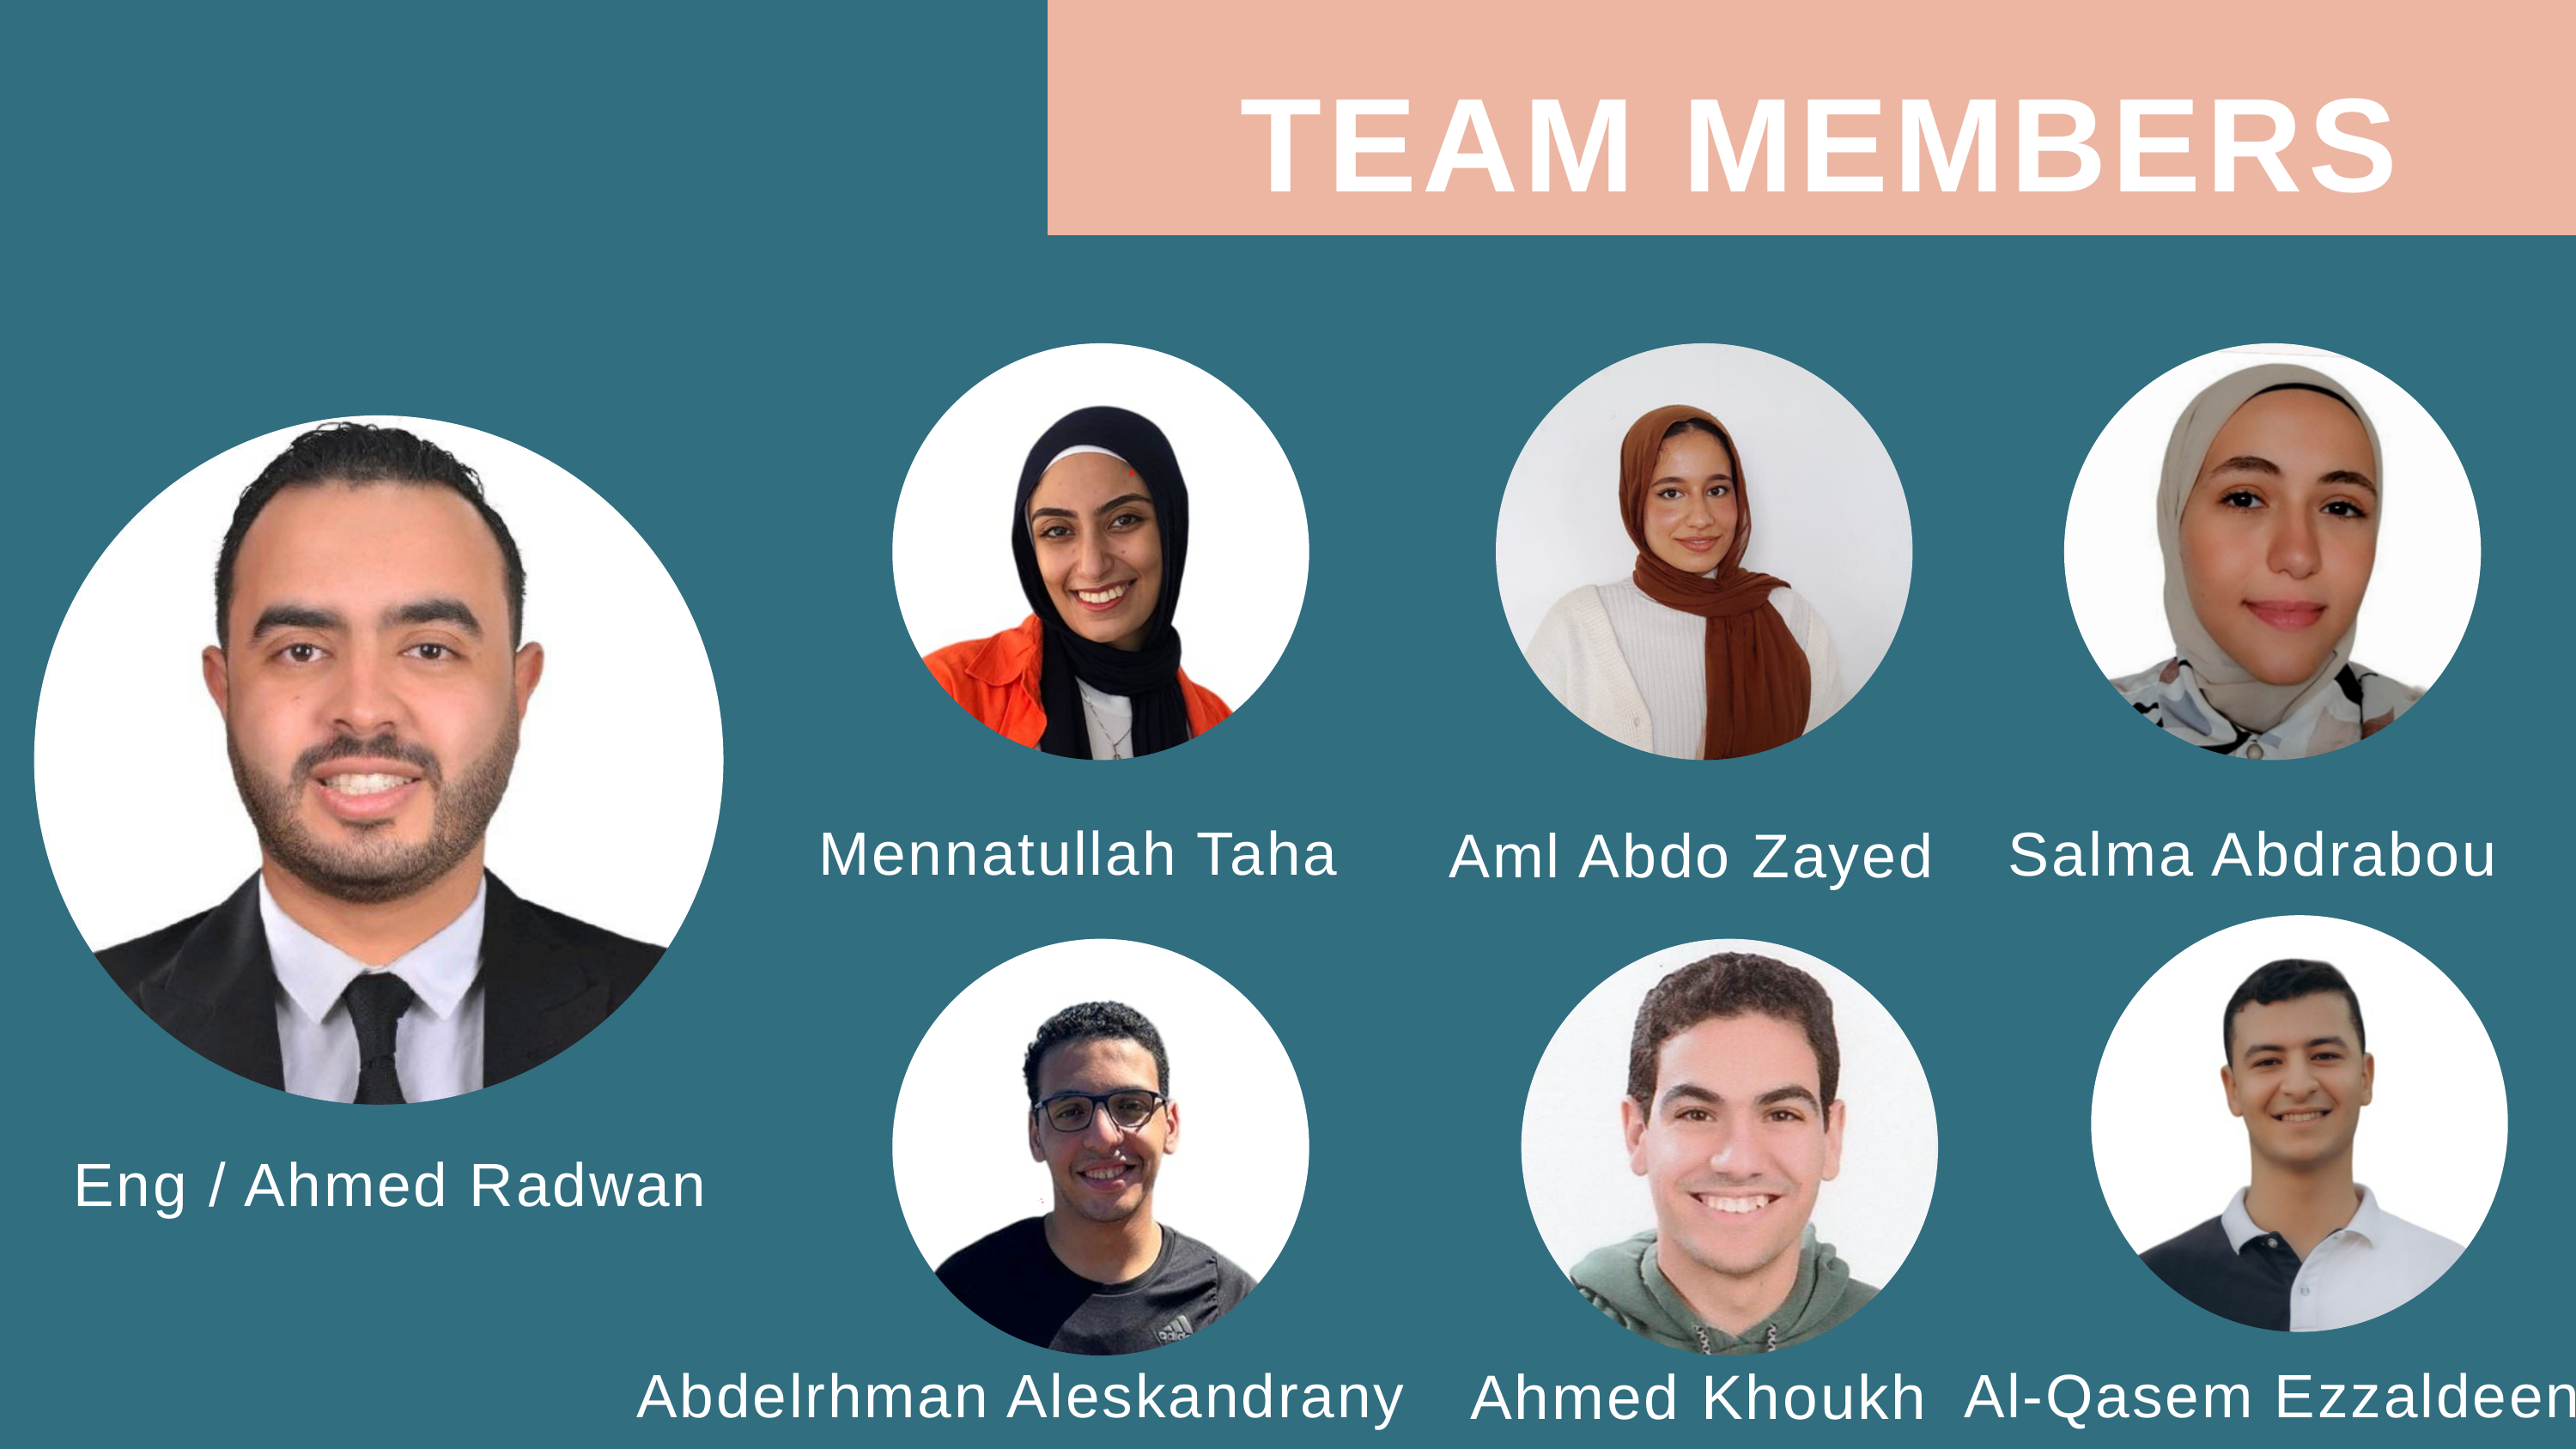

TEAM MEMBERS

Mennatullah Taha
Salma Abdrabou
Aml Abdo Zayed

Eng / Ahmed Radwan

Abdelrhman Aleskandrany
Ahmed Khoukh
Al-Qasem Ezzaldeen